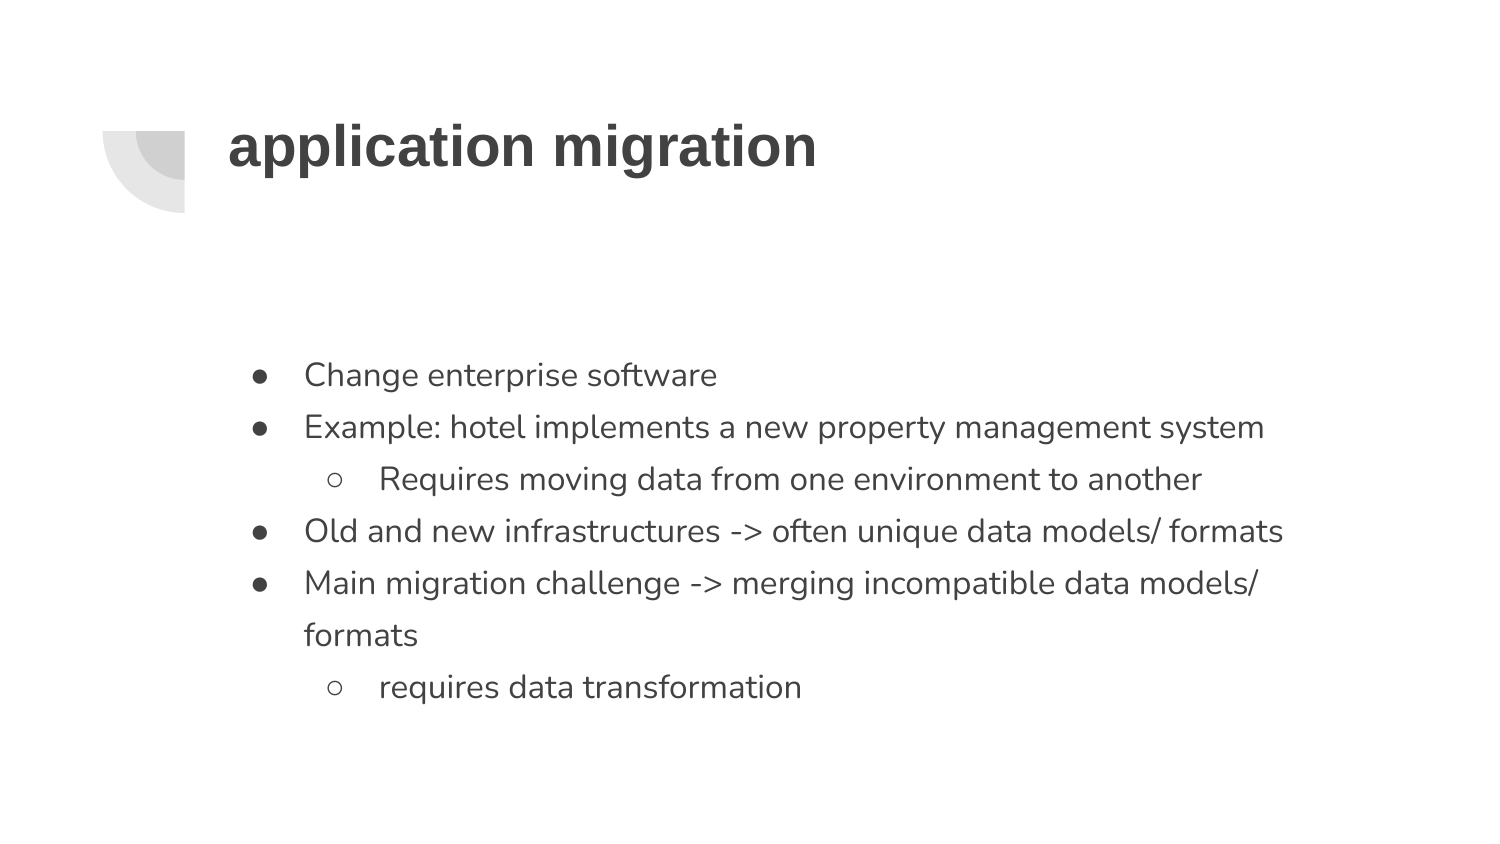

# application migration
Change enterprise software
Example: hotel implements a new property management system
Requires moving data from one environment to another
Old and new infrastructures -> often unique data models/ formats
Main migration challenge -> merging incompatible data models/ formats
requires data transformation